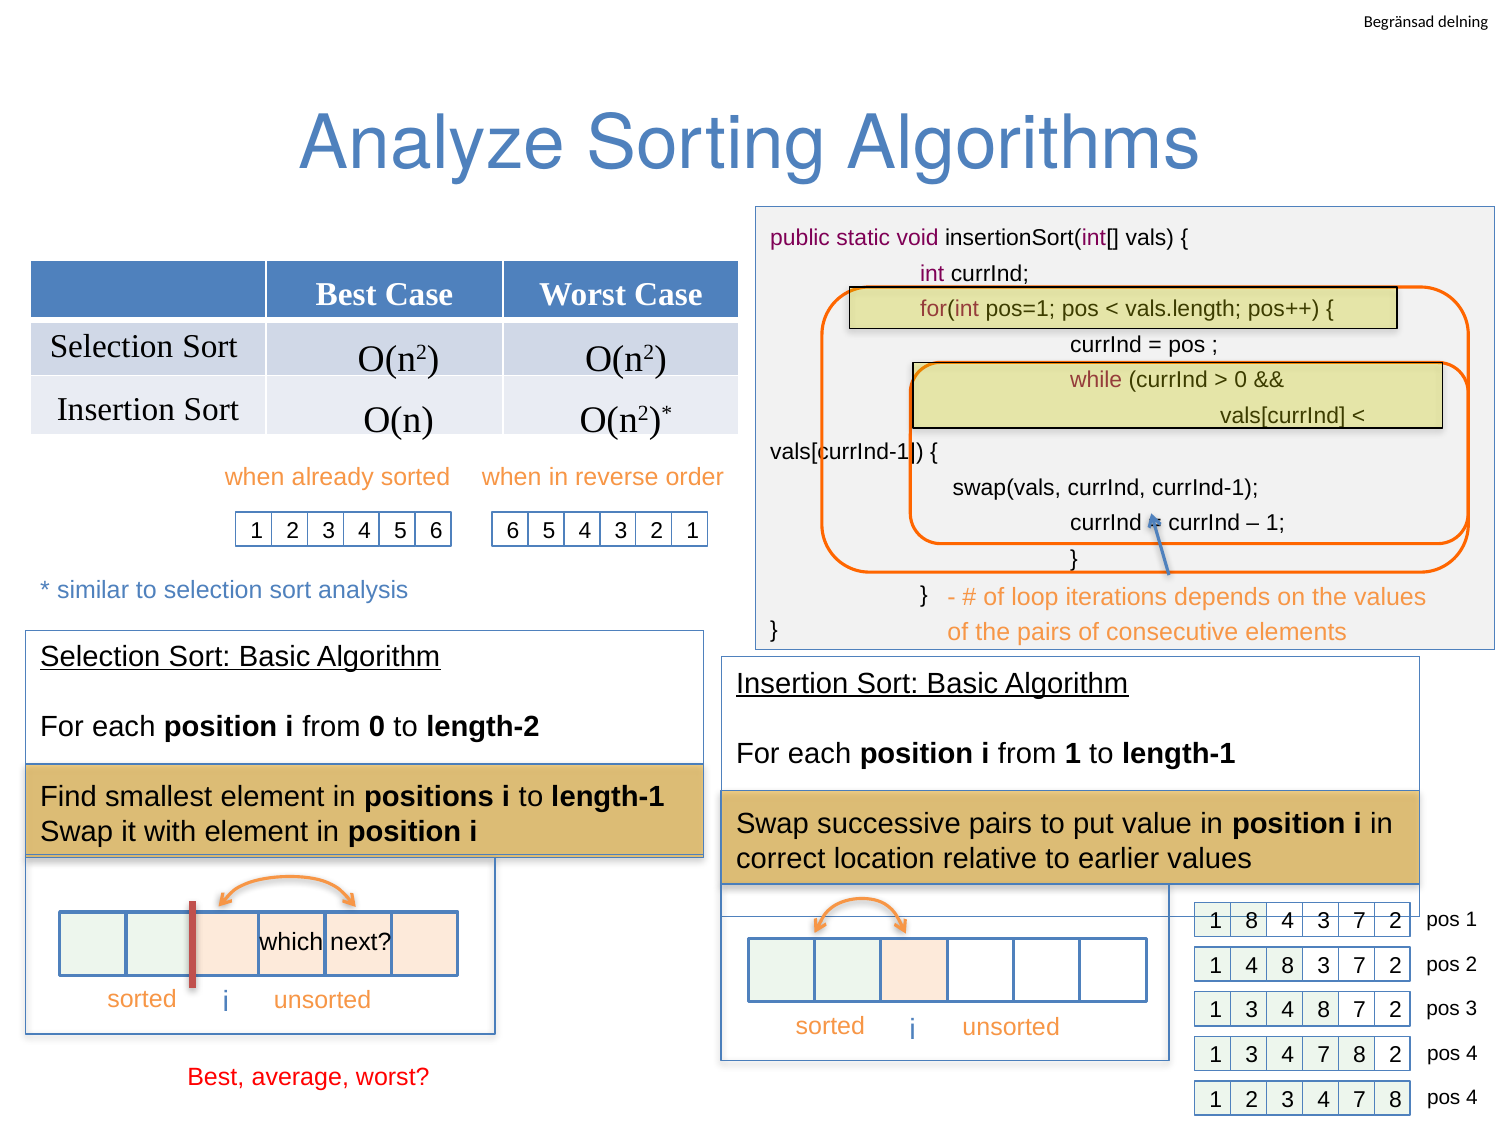

# Analyze Sorting Algorithms
public static void insertionSort(int[] vals) {
	int currInd;
  	for(int pos=1; pos < vals.length; pos++) {
		currInd = pos ;
		while (currInd > 0 &&
			vals[currInd] < vals[currInd-1]) {
      	     swap(vals, currInd, currInd-1);
      		currInd = currInd – 1;
		}
	}
}
|  | Best Case | Worst Case |
| --- | --- | --- |
| Selection Sort |  |  |
| Insertion Sort |  |  |

O(n2)
O(n2)

O(n)
O(n2)*
when already sorted
when in reverse order
1
2
3
4
5
6
6
5
4
3
2
1
* similar to selection sort analysis
- # of loop iterations depends on the values of the pairs of consecutive elements
Selection Sort: Basic Algorithm

For each position i from 0 to length-2

Find smallest element in positions i to length-1
Swap it with element in position i
Insertion Sort: Basic Algorithm

For each position i from 1 to length-1

Swap successive pairs to put value in position i in correct location relative to earlier values

pos 1

1
8
4
3
7
2

which next?

pos 2
1
4
8
3
7
2
i
sorted
unsorted
pos 3
1
3
4
8
7
2
sorted
i
unsorted
pos 4
1
3
4
7
8
2
Best, average, worst?
pos 4
1
2
3
4
7
8